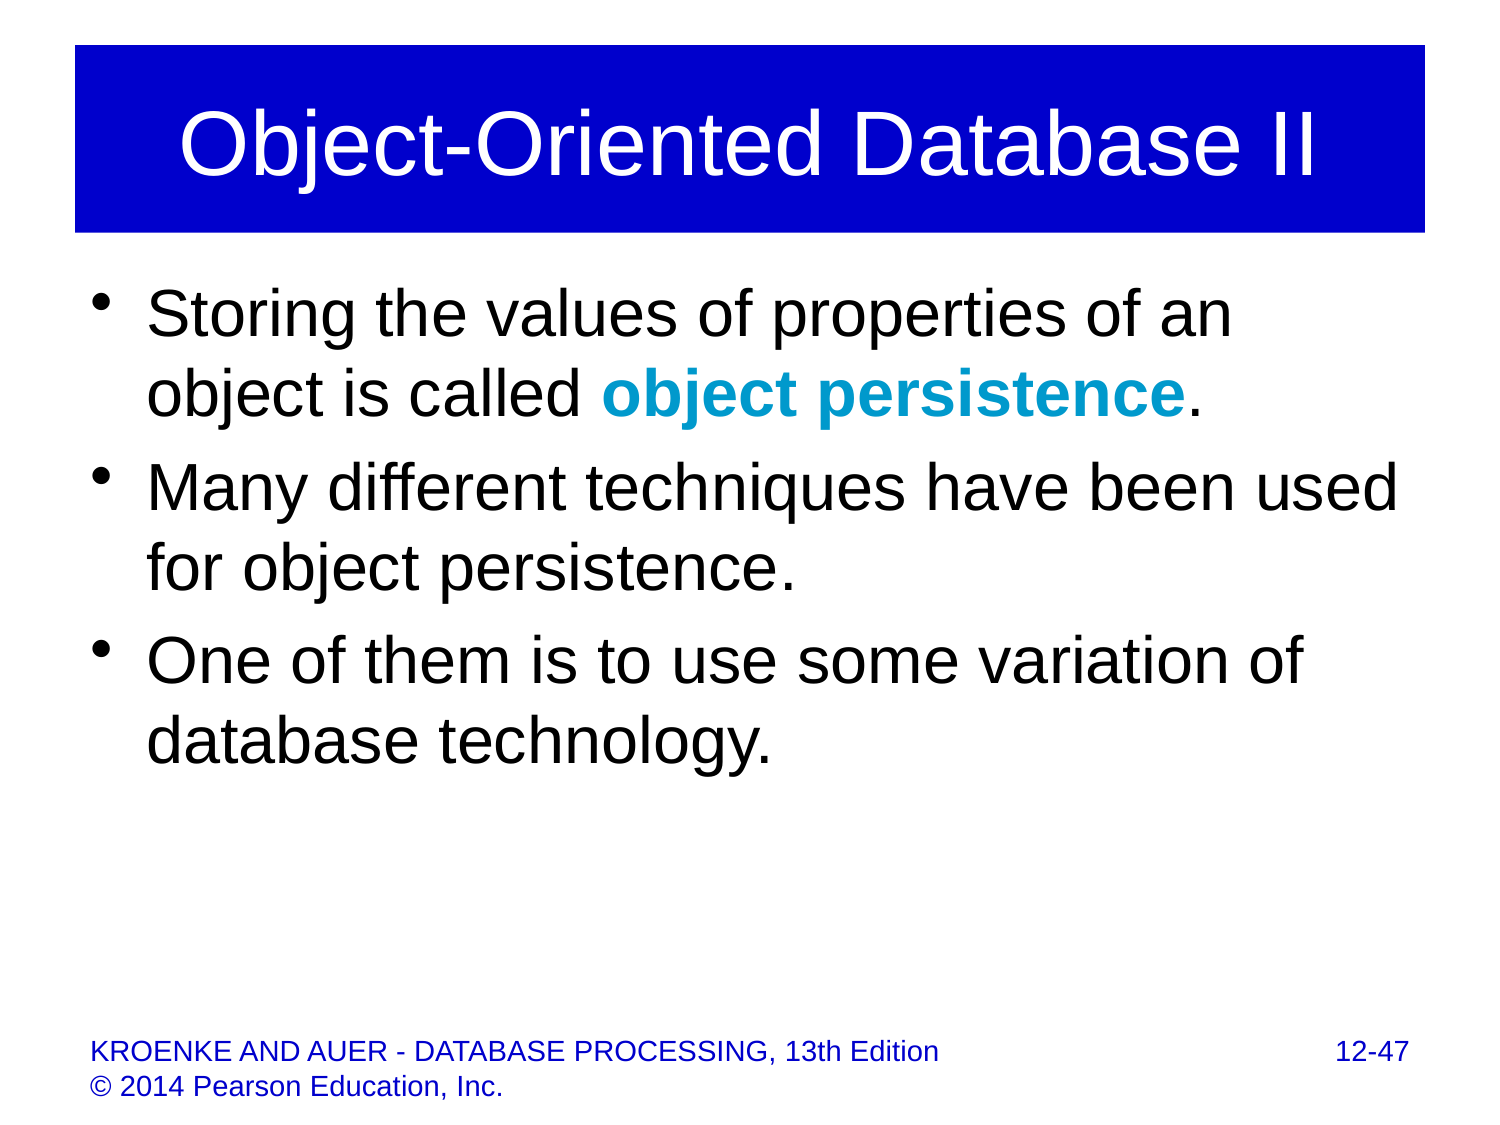

# Object-Oriented Database II
Storing the values of properties of an object is called object persistence.
Many different techniques have been used for object persistence.
One of them is to use some variation of database technology.
12-47

KROENKE AND AUER - DATABASE PROCESSING, 13th Edition  © 2014 Pearson Education, Inc.